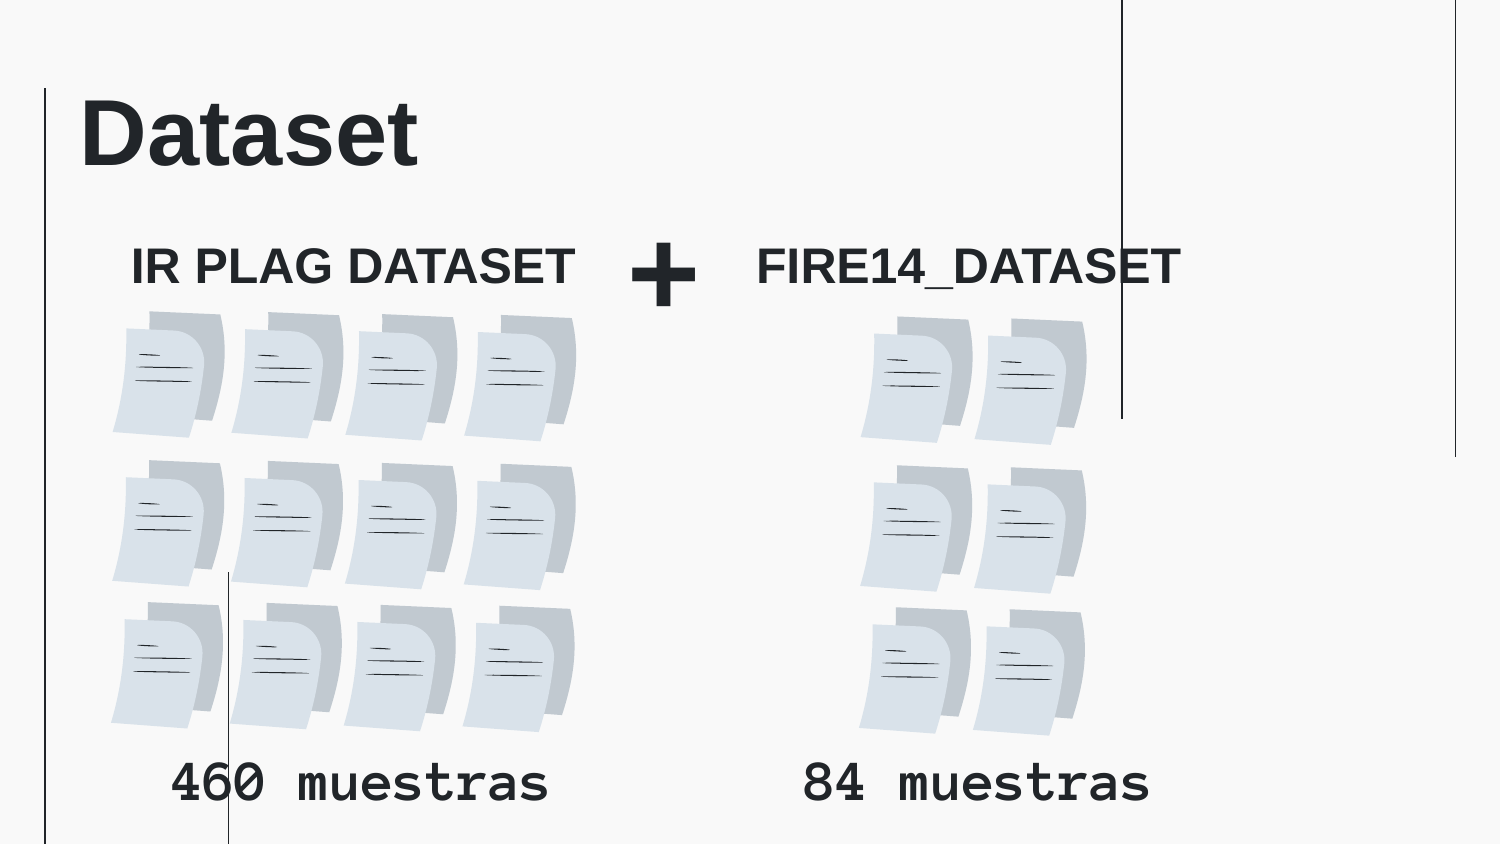

# Dataset
01

IR PLAG DATASET
FIRE14_DATASET
+

460 muestras
84 muestras